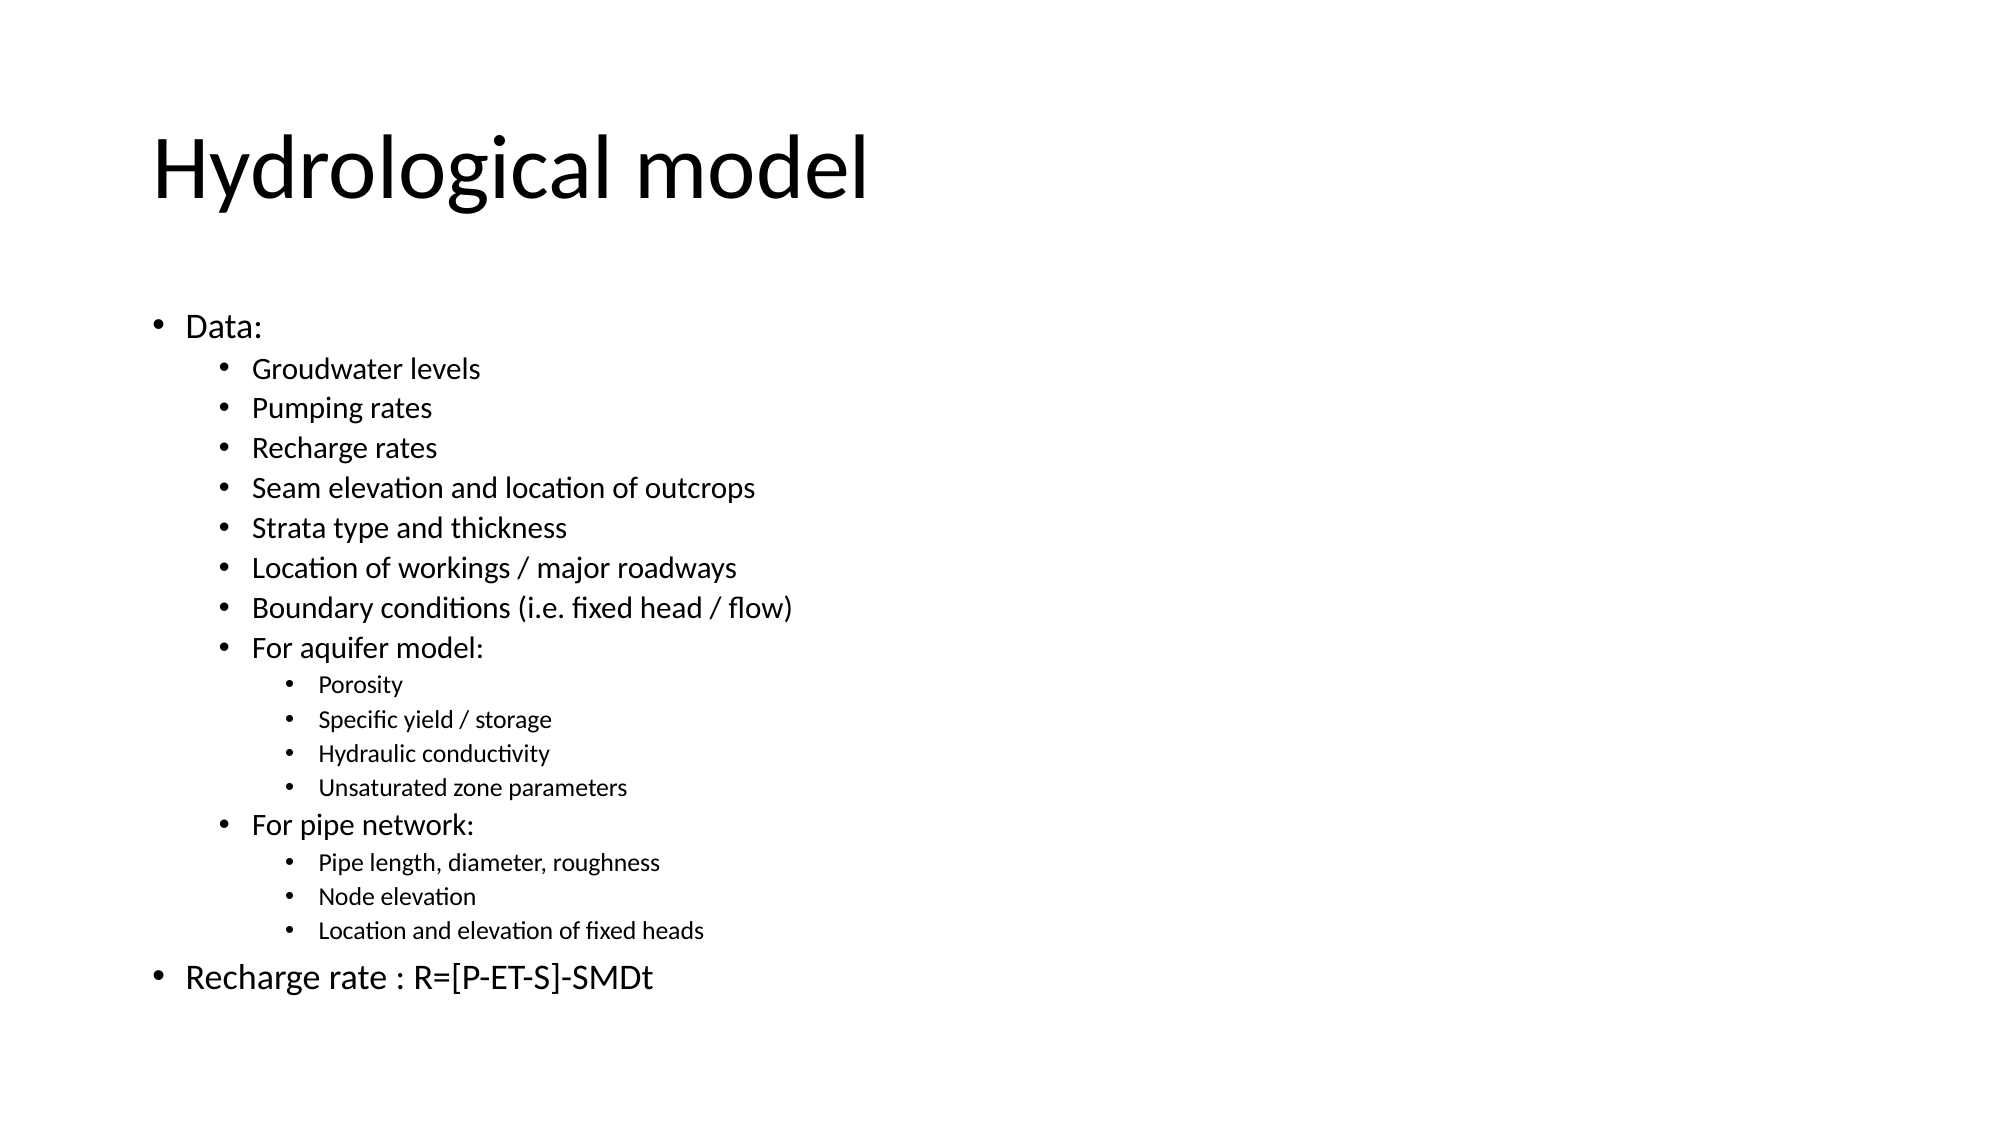

# Hydrological model
Data:
Groudwater levels
Pumping rates
Recharge rates
Seam elevation and location of outcrops
Strata type and thickness
Location of workings / major roadways
Boundary conditions (i.e. fixed head / flow)
For aquifer model:
Porosity
Specific yield / storage
Hydraulic conductivity
Unsaturated zone parameters
For pipe network:
Pipe length, diameter, roughness
Node elevation
Location and elevation of fixed heads
Recharge rate : R=[P-ET-S]-SMDt